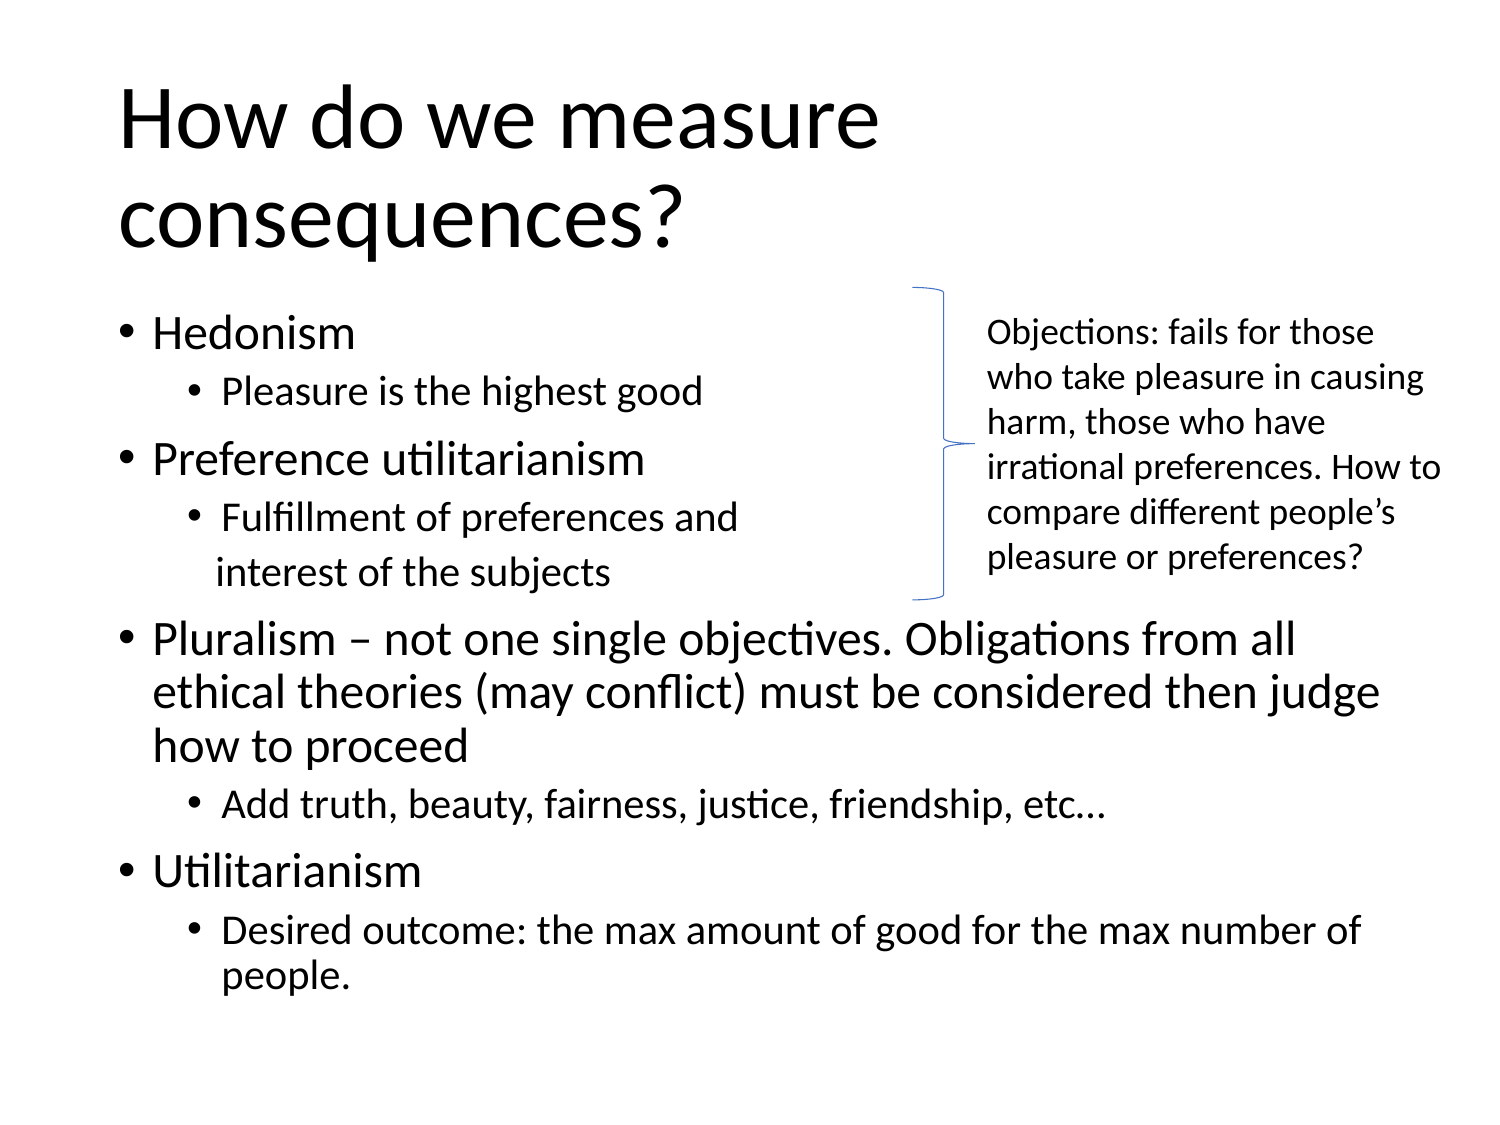

# How do we measure consequences?

Hedonism
Pleasure is the highest good
Preference utilitarianism
Fulfillment of preferences and
   interest of the subjects
Pluralism – not one single objectives. Obligations from all ethical theories (may conflict) must be considered then judge how to proceed
Add truth, beauty, fairness, justice, friendship, etc…
Utilitarianism
Desired outcome: the max amount of good for the max number of people.
Objections: fails for those who take pleasure in causing harm, those who have irrational preferences. How to compare different people’s pleasure or preferences?